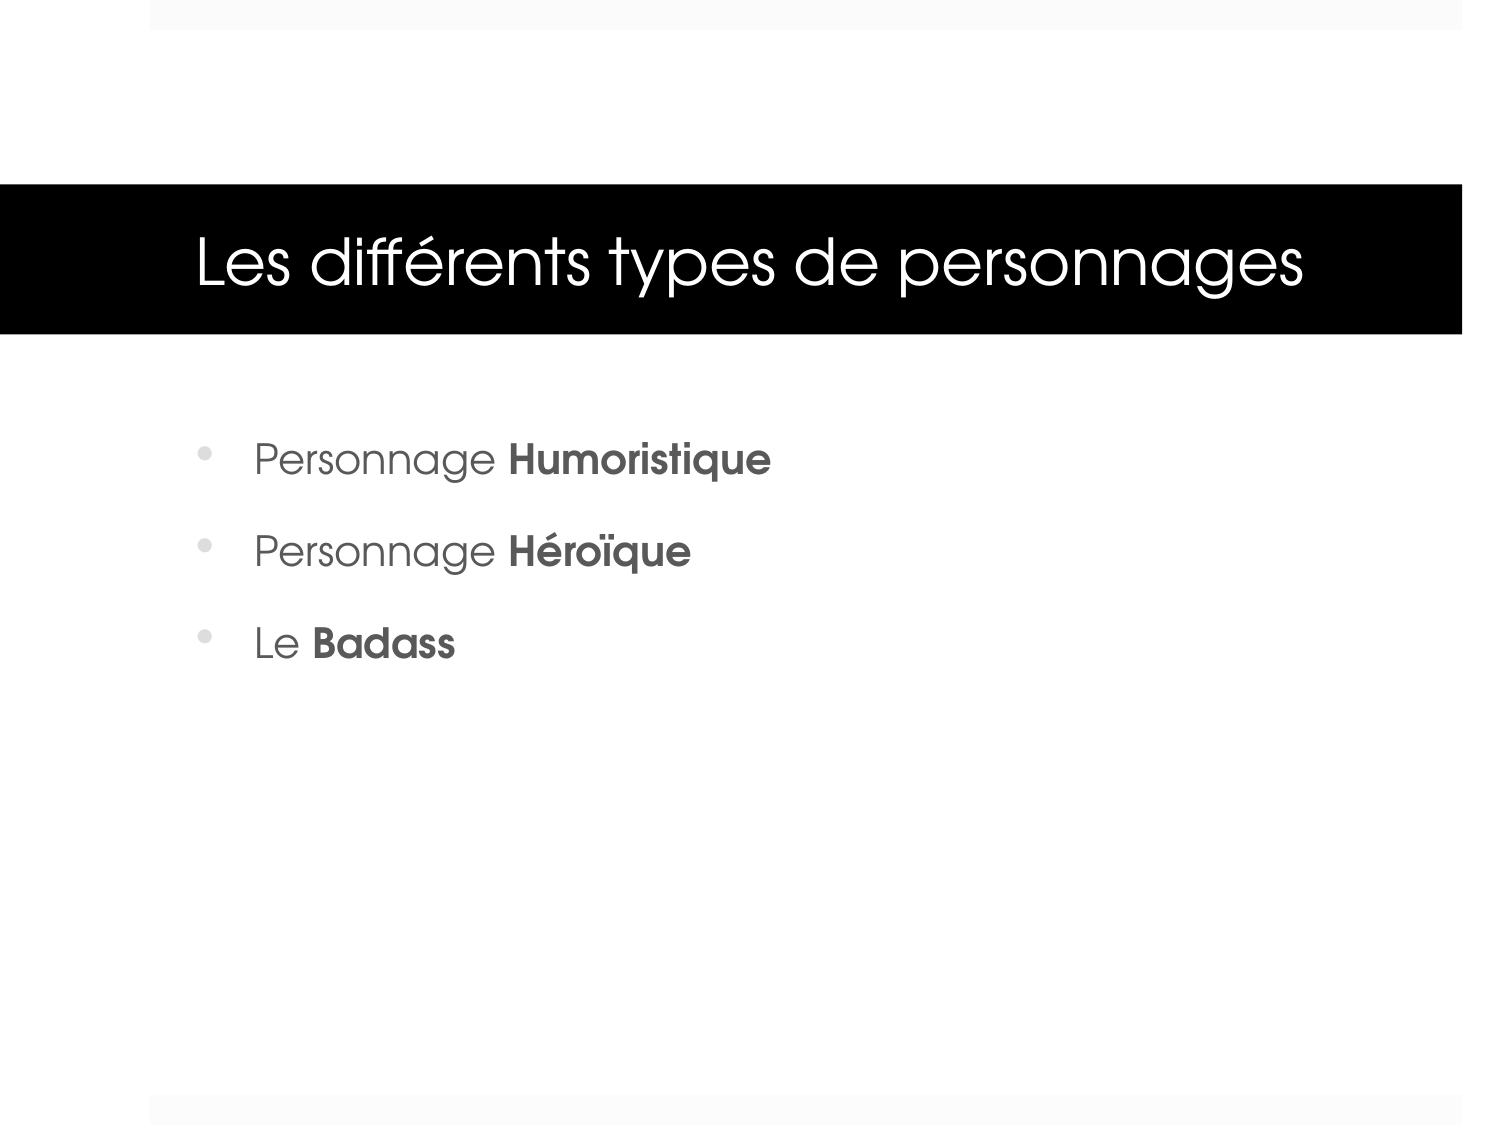

# Les différents types de personnages
Personnage Humoristique
Personnage Héroïque
Le Badass